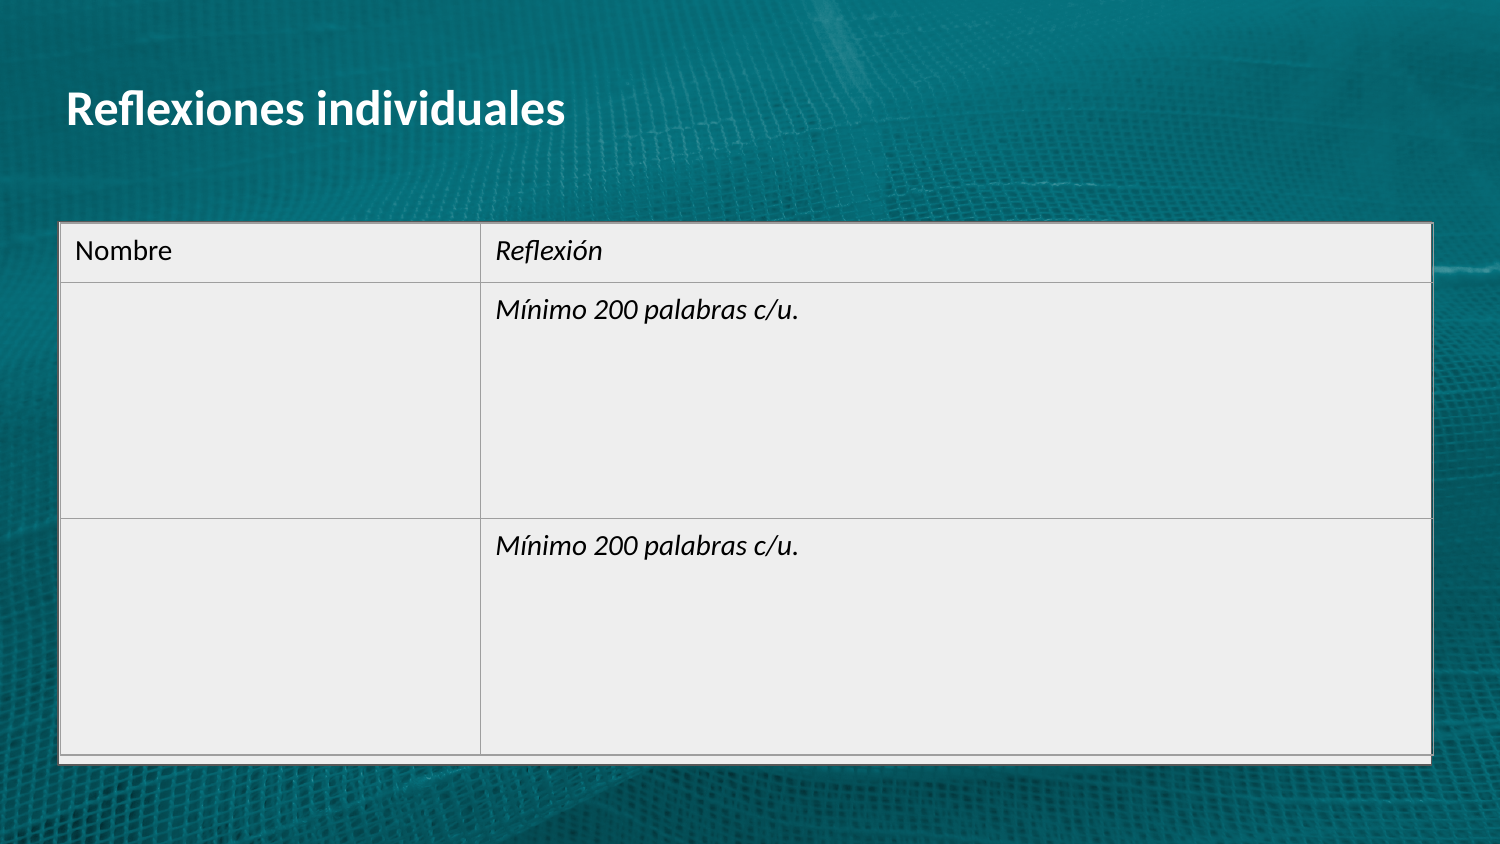

# Reflexiones individuales
| Nombre | Reflexión |
| --- | --- |
|  | Mínimo 200 palabras c/u. |
|  | Mínimo 200 palabras c/u. |